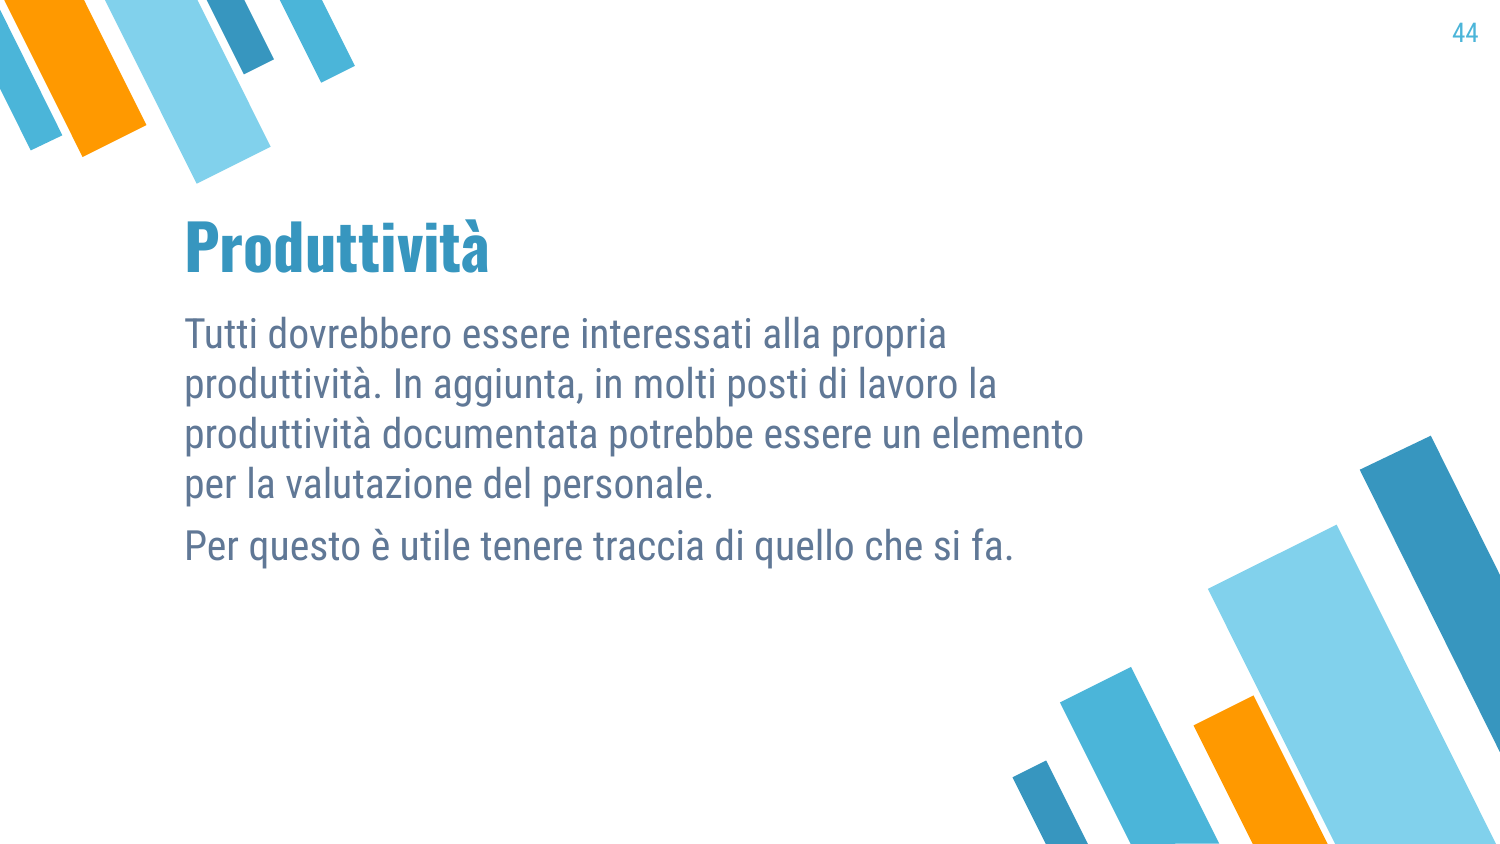

44
# Produttività
Tutti dovrebbero essere interessati alla propria produttività. In aggiunta, in molti posti di lavoro la produttività documentata potrebbe essere un elemento per la valutazione del personale.
Per questo è utile tenere traccia di quello che si fa.